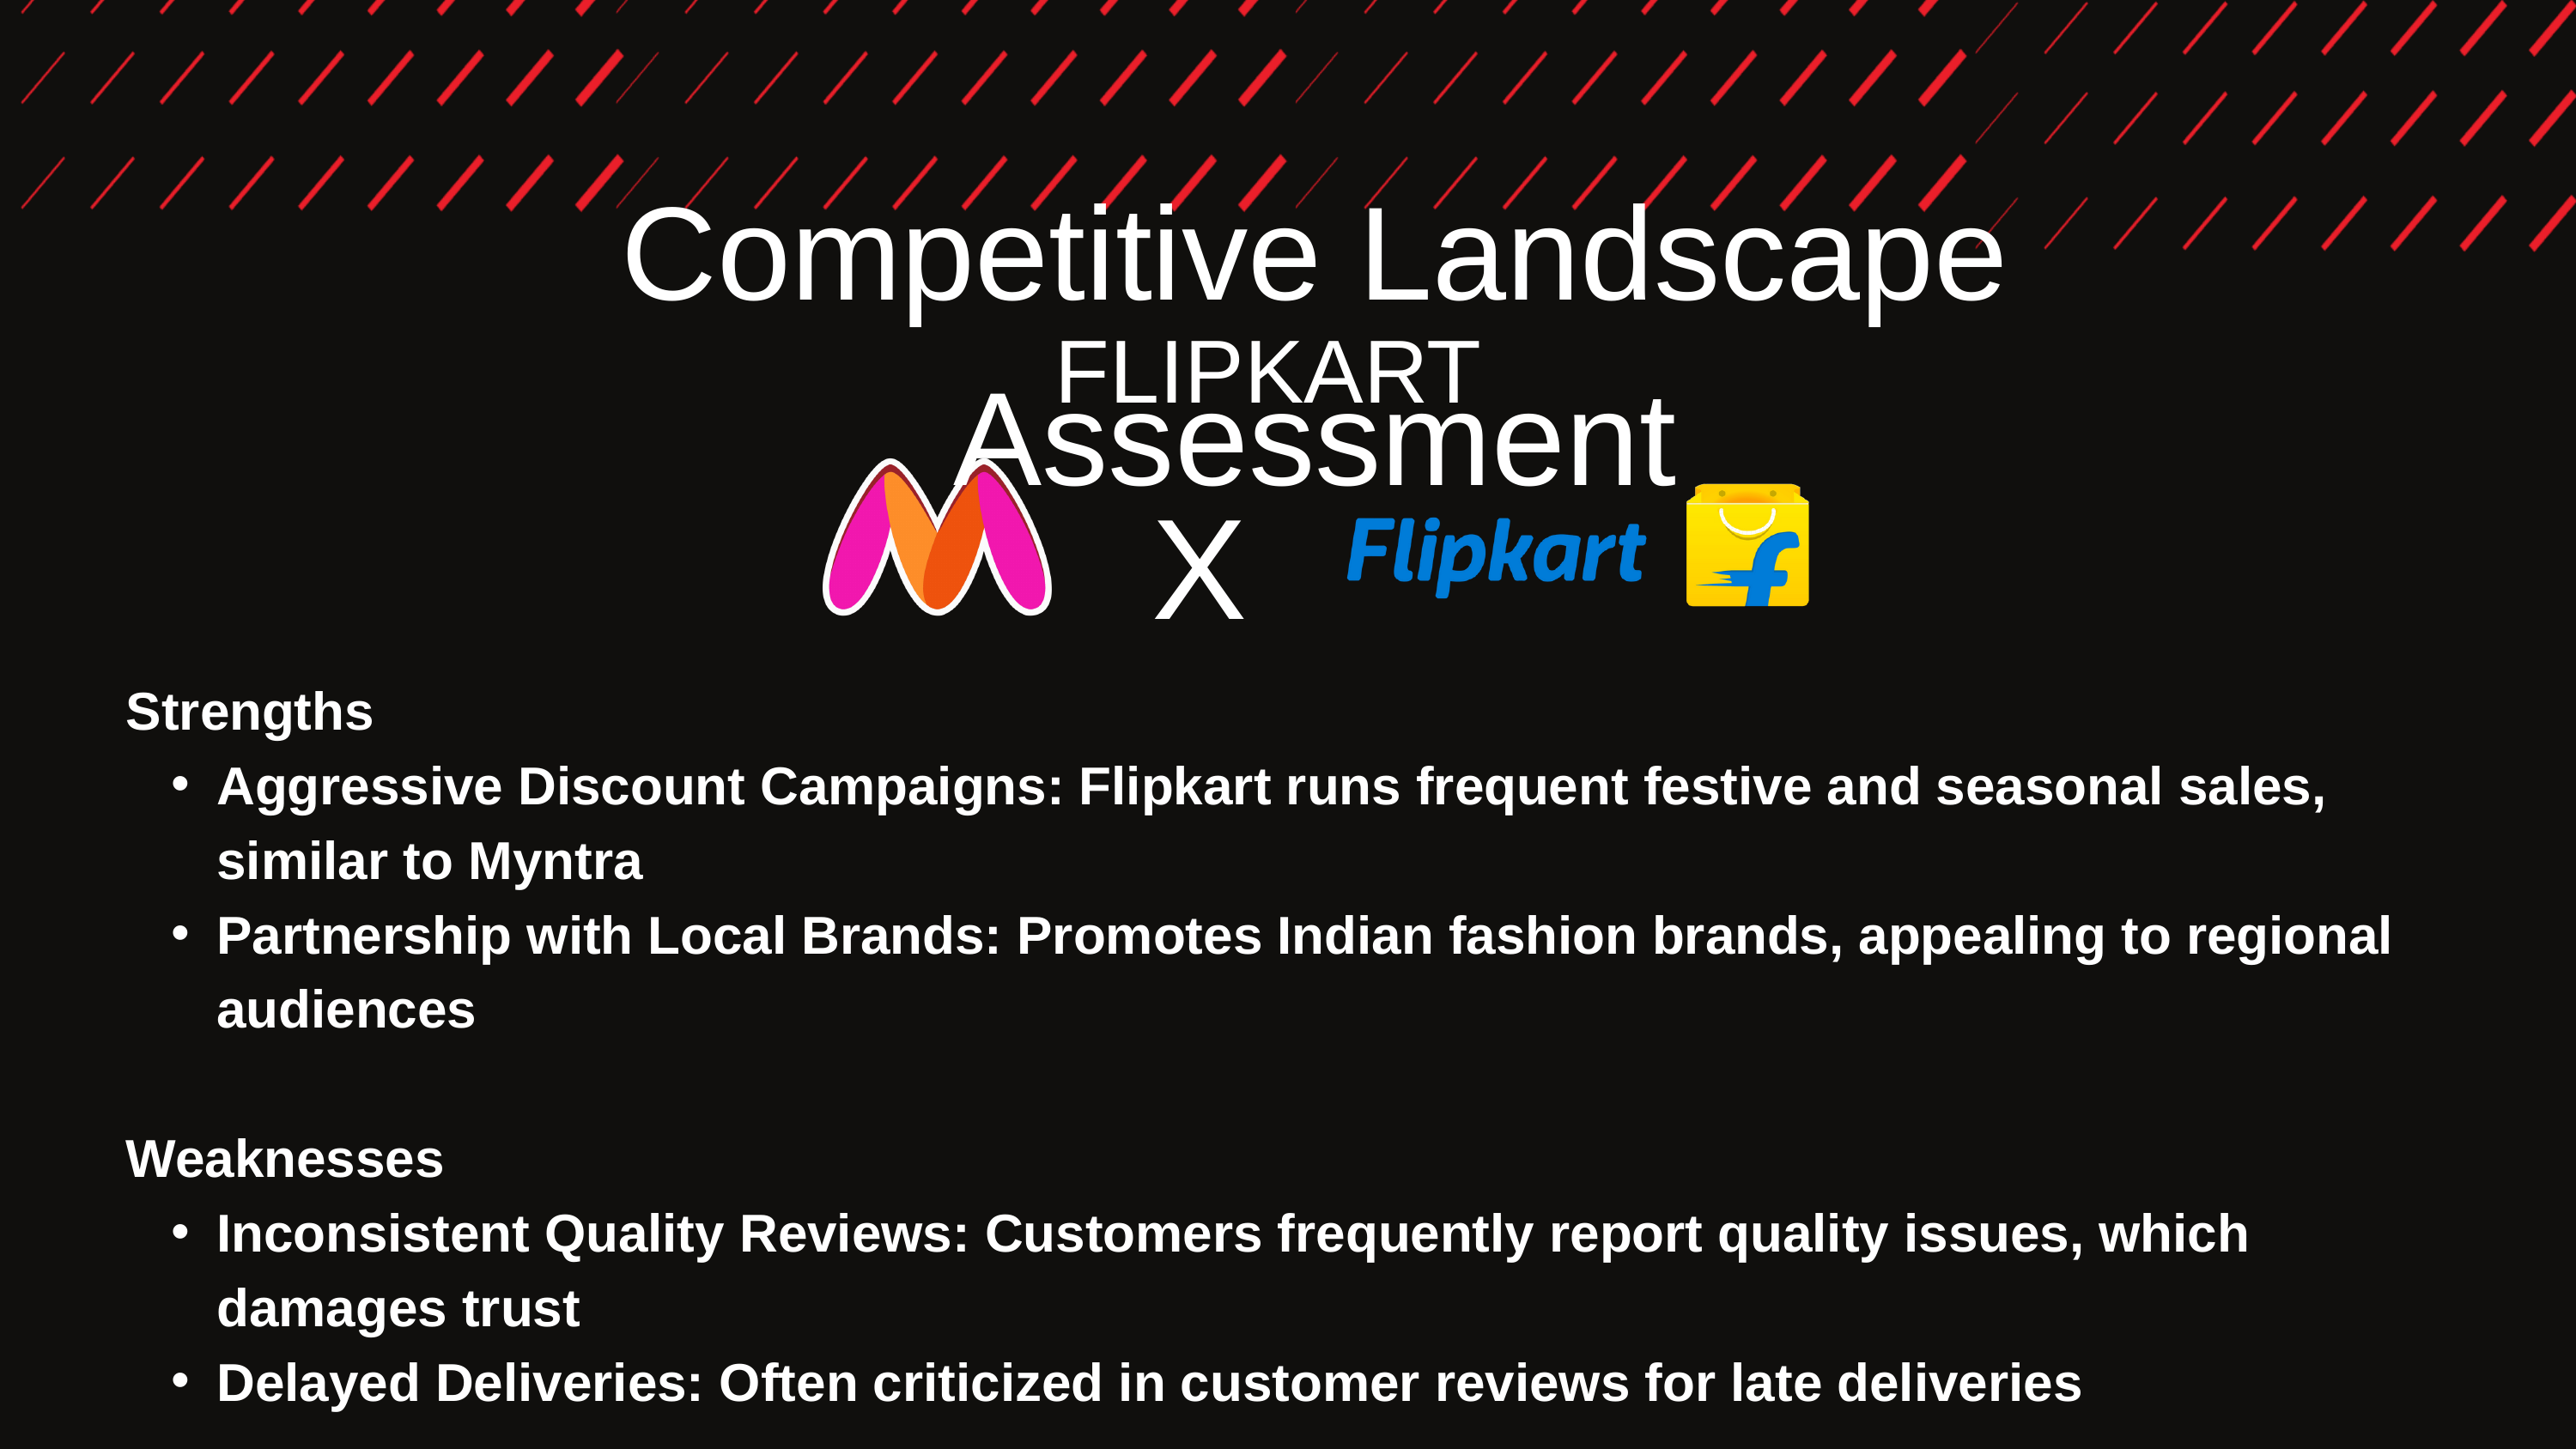

Competitive Landscape Assessment
FLIPKART
X

Strengths
Aggressive Discount Campaigns: Flipkart runs frequent festive and seasonal sales, similar to Myntra
Partnership with Local Brands: Promotes Indian fashion brands, appealing to regional audiences

Weaknesses
Inconsistent Quality Reviews: Customers frequently report quality issues, which damages trust
Delayed Deliveries: Often criticized in customer reviews for late deliveries